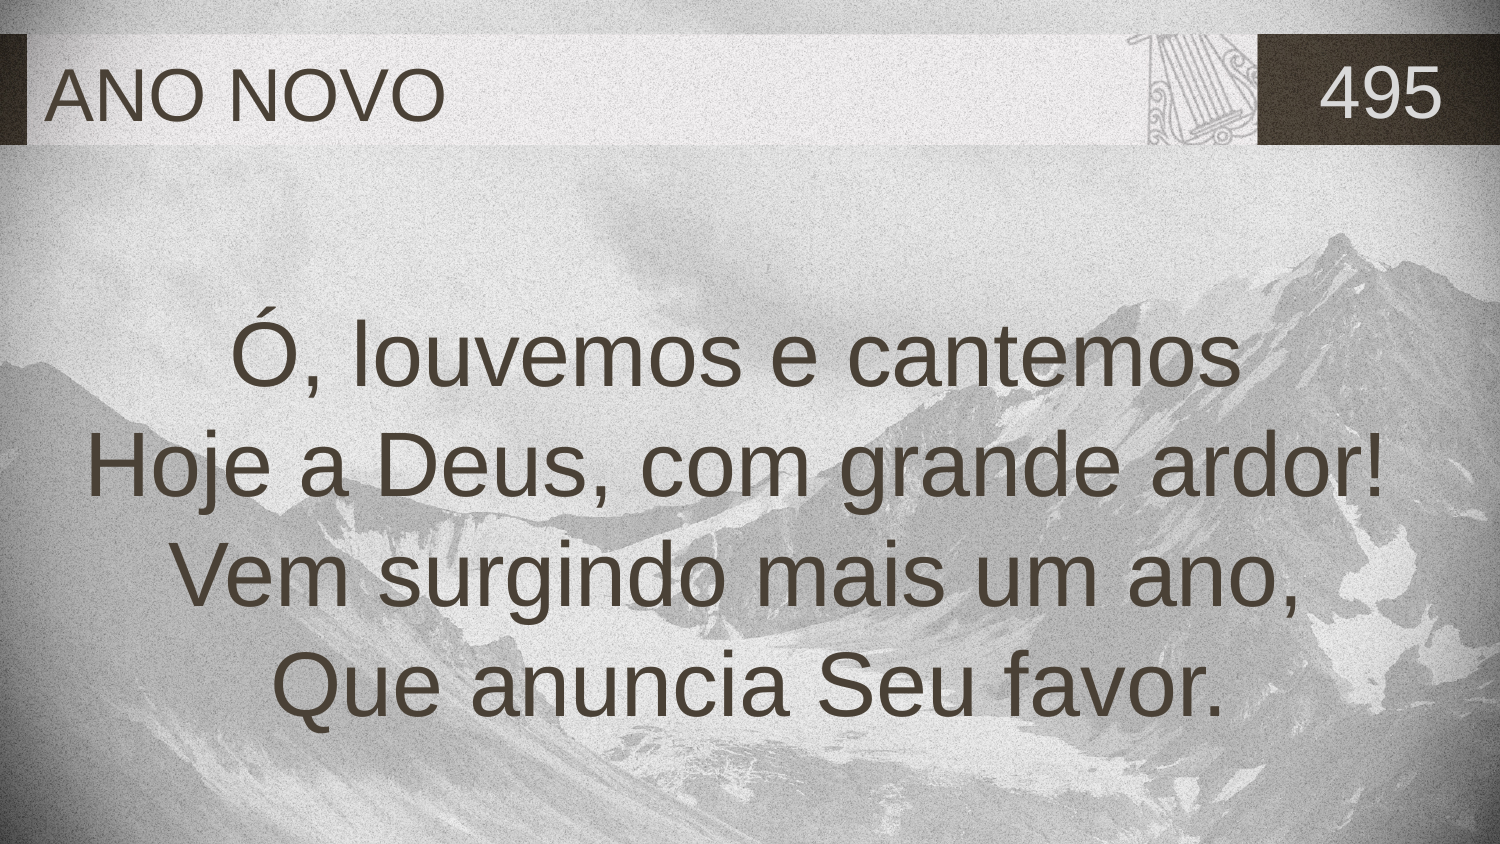

# ANO NOVO
495
Ó, louvemos e cantemos
Hoje a Deus, com grande ardor!
Vem surgindo mais um ano,
Que anuncia Seu favor.